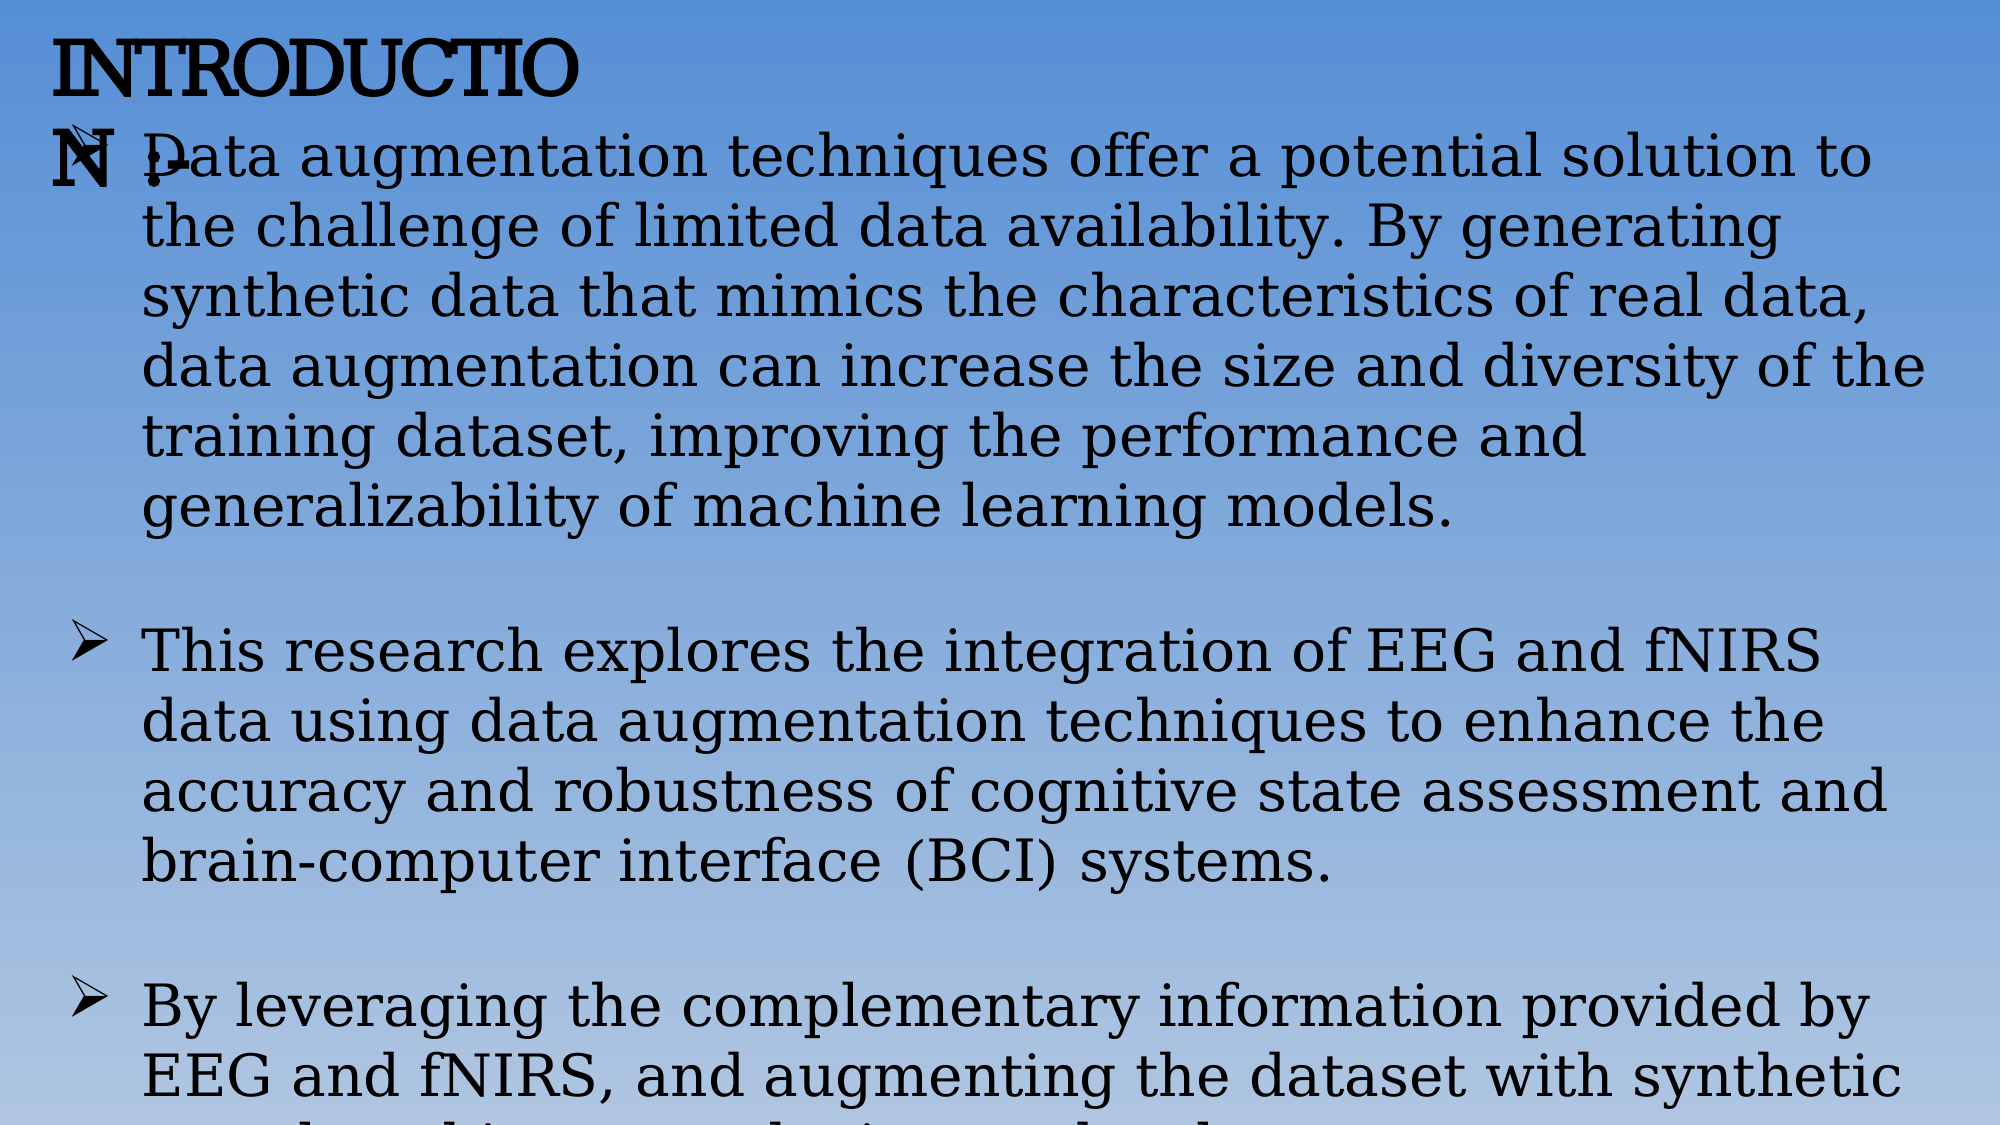

INTRODUCTION :-
Data augmentation techniques offer a potential solution to the challenge of limited data availability. By generating synthetic data that mimics the characteristics of real data, data augmentation can increase the size and diversity of the training dataset, improving the performance and generalizability of machine learning models.

This research explores the integration of EEG and fNIRS data using data augmentation techniques to enhance the accuracy and robustness of cognitive state assessment and brain-computer interface (BCI) systems.

By leveraging the complementary information provided by EEG and fNIRS, and augmenting the dataset with synthetic samples, this research aims to develop more accurate, robust, and generalizable models for a wide range of cognitive research and technology applications.